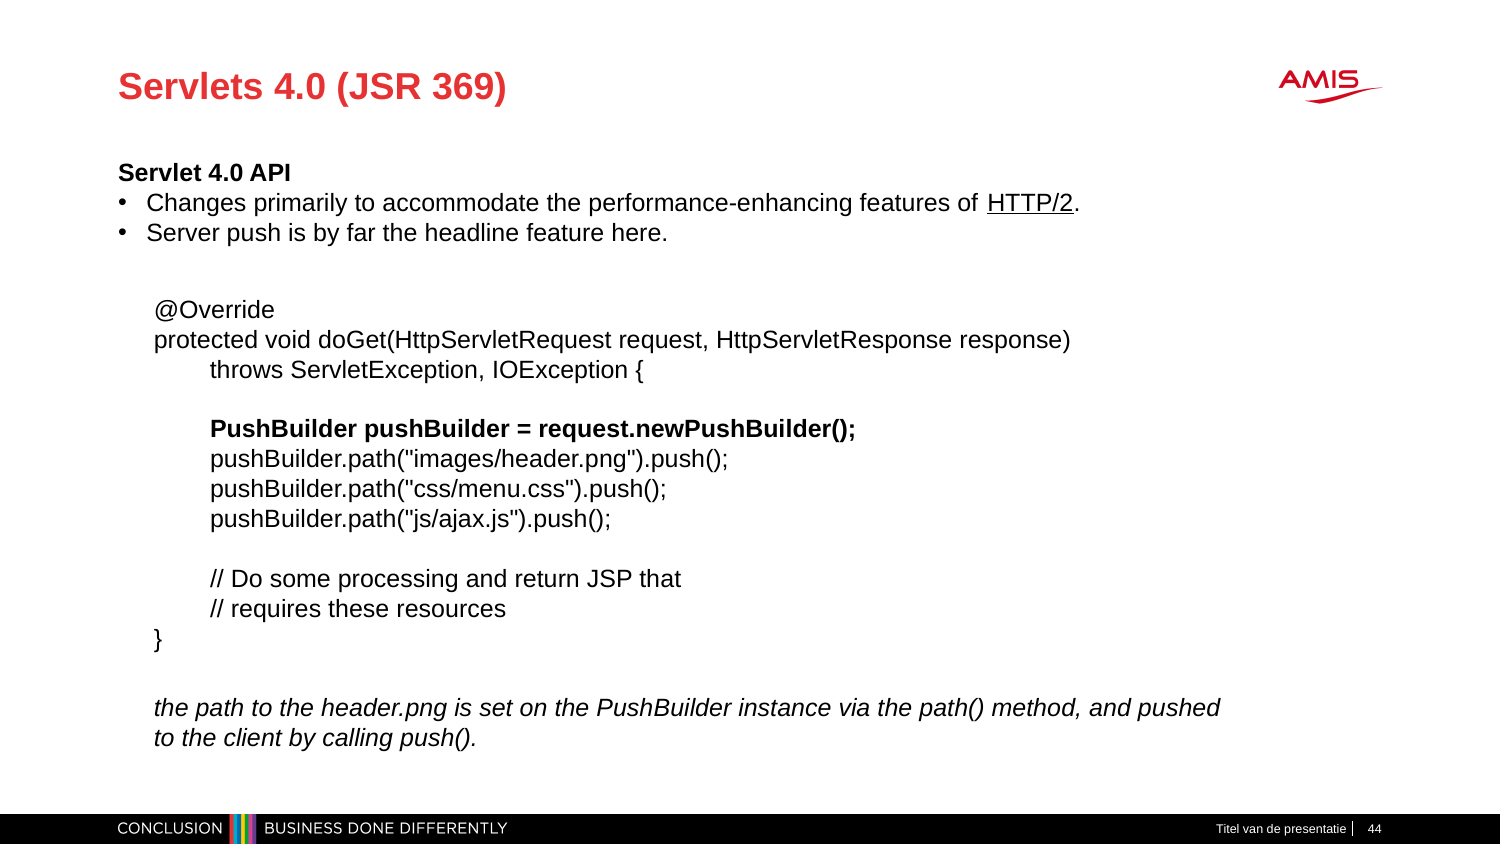

# Servlets 4.0 (JSR 369)
Servlet 4.0 API
Changes primarily to accommodate the performance-enhancing features of HTTP/2.
Server push is by far the headline feature here.
@Override
protected void doGet(HttpServletRequest request, HttpServletResponse response)
        throws ServletException, IOException {

PushBuilder pushBuilder = request.newPushBuilder();
pushBuilder.path("images/header.png").push();
pushBuilder.path("css/menu.css").push();
pushBuilder.path("js/ajax.js").push();

// Do some processing and return JSP that
// requires these resources
}
the path to the header.png is set on the PushBuilder instance via the path() method, and pushed to the client by calling push().
Titel van de presentatie
44